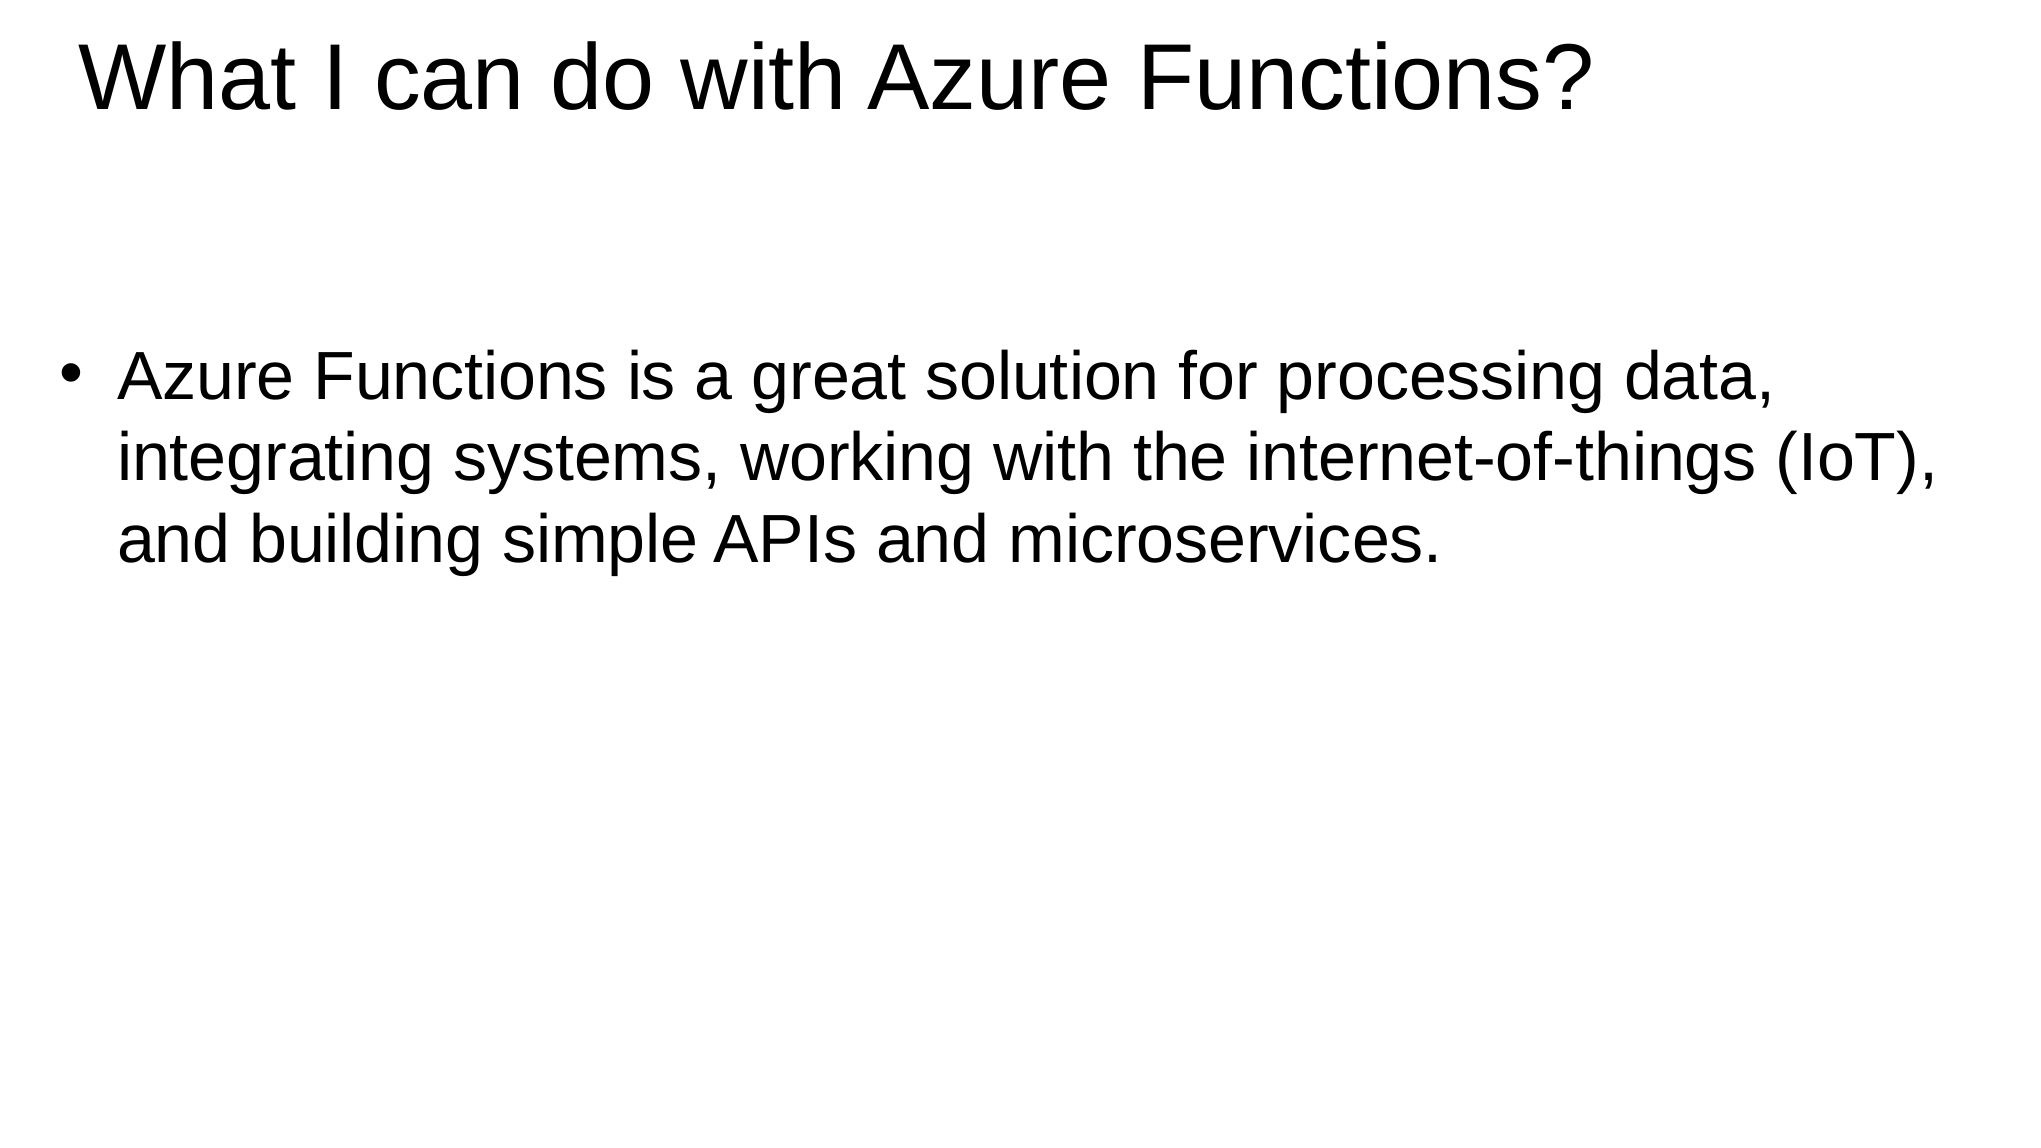

# What I can do with Azure Functions?
Azure Functions is a great solution for processing data, integrating systems, working with the internet-of-things (IoT), and building simple APIs and microservices.